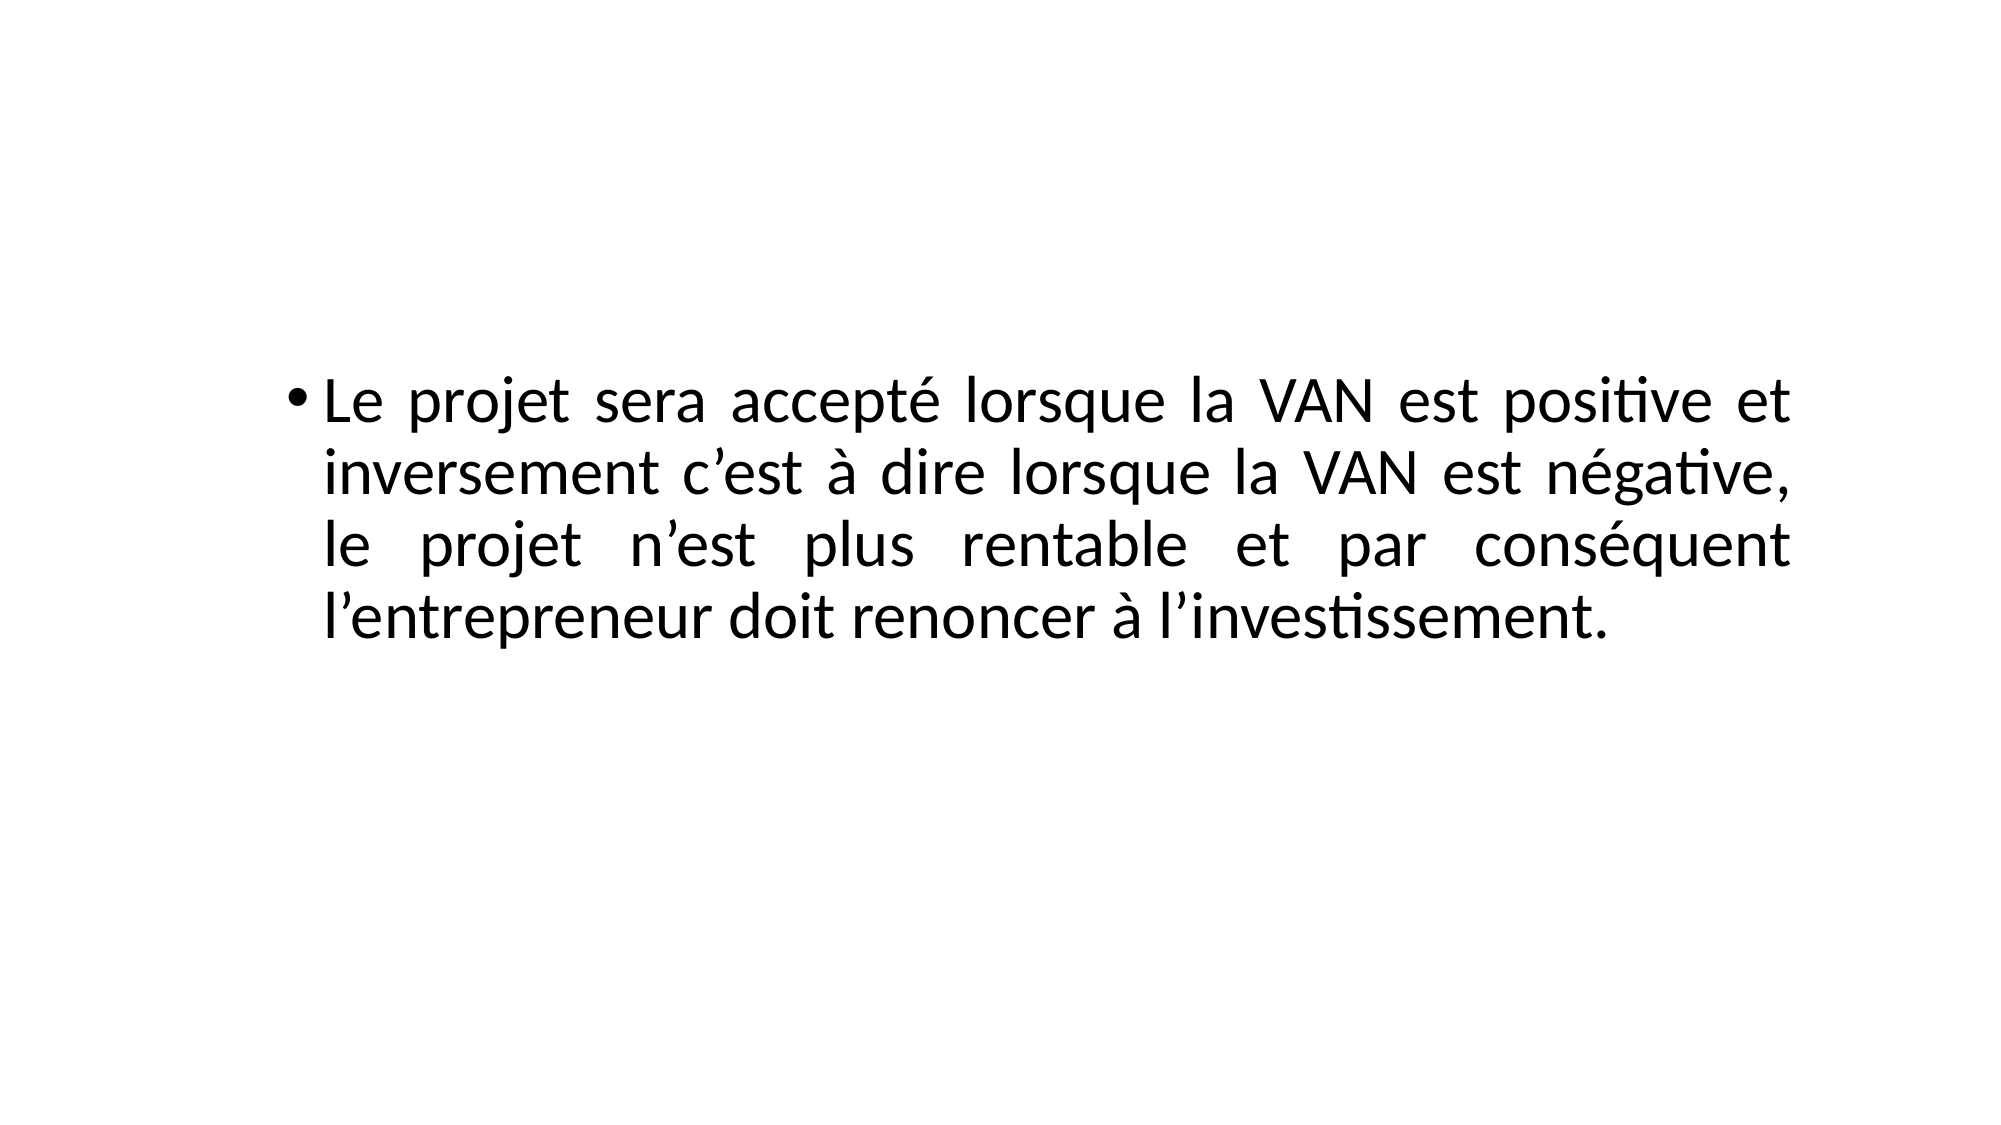

Le projet sera accepté lorsque la VAN est positive et inversement c’est à dire lorsque la VAN est négative, le projet n’est plus rentable et par conséquent l’entrepreneur doit renoncer à l’investissement.